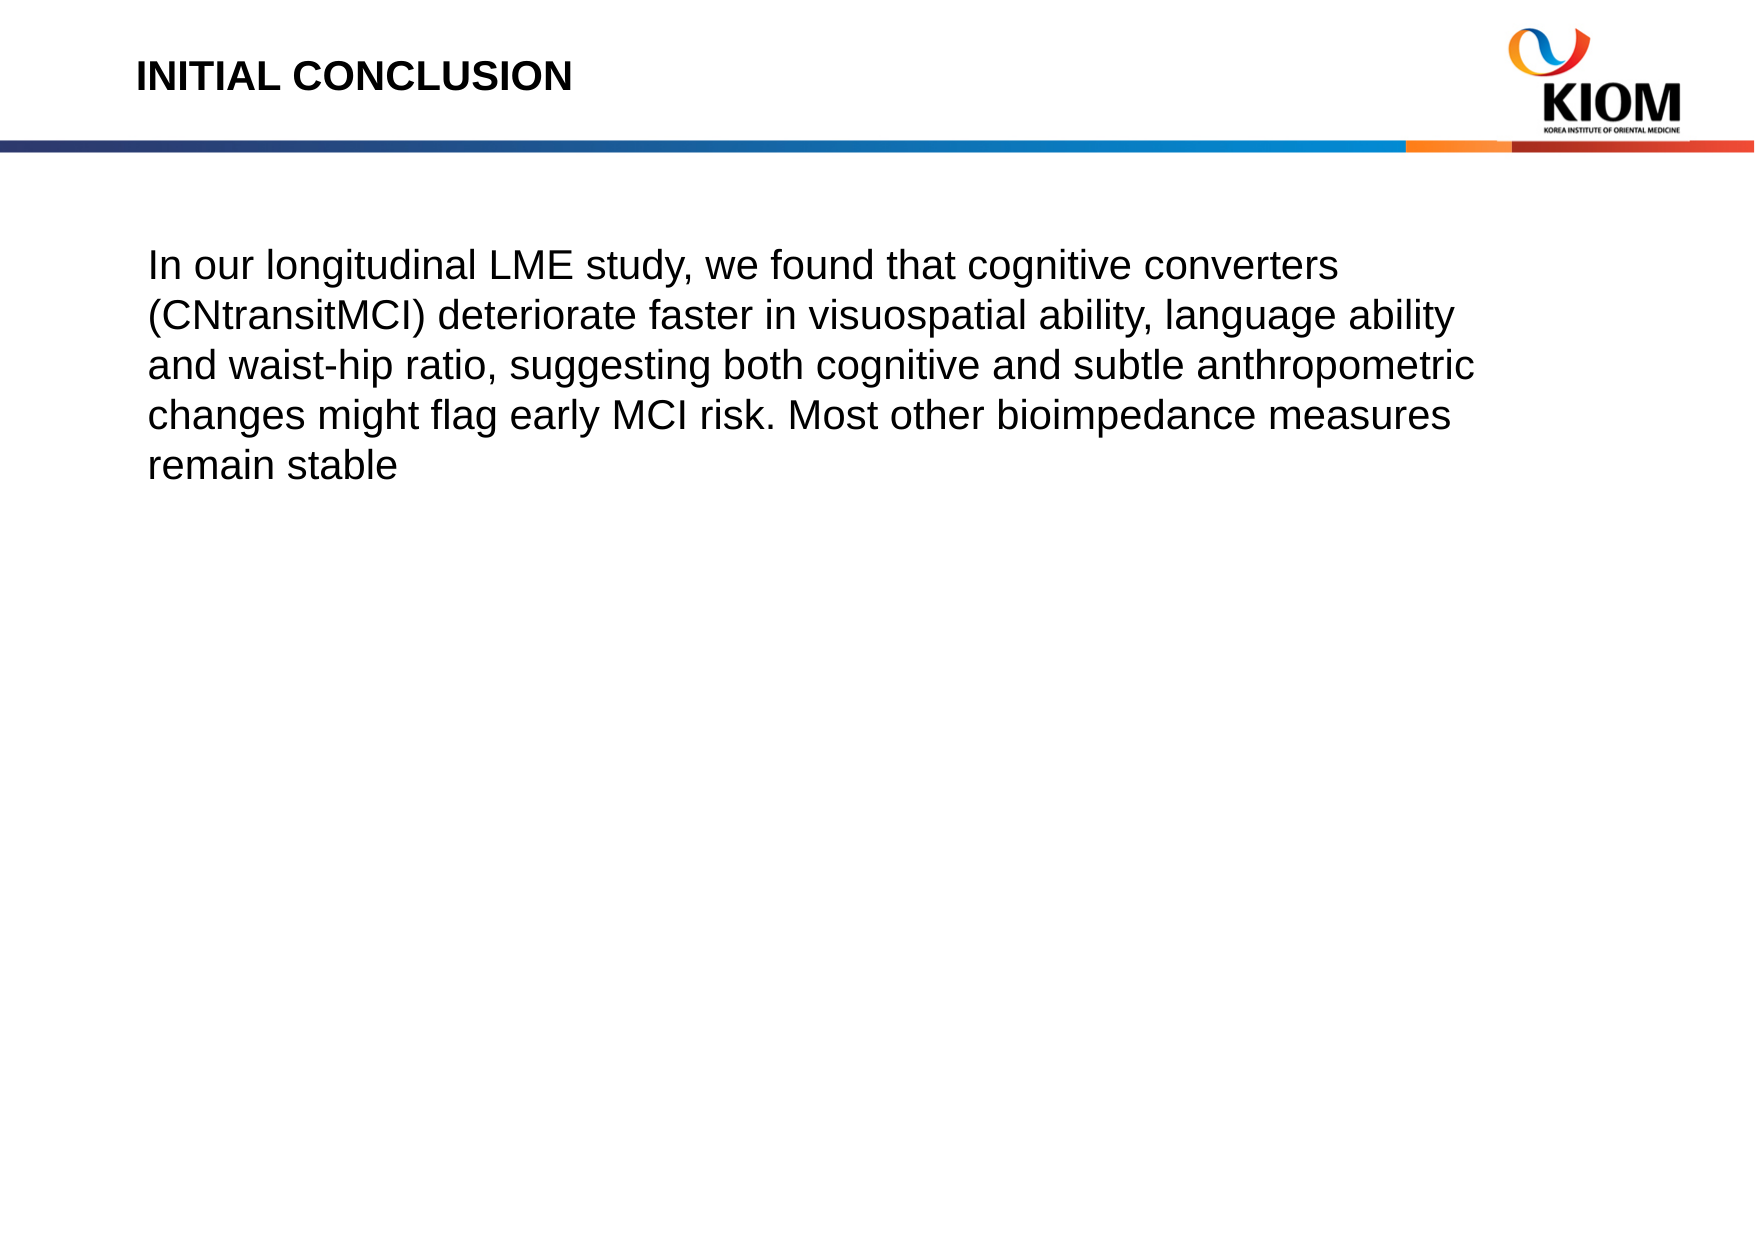

INITIAL CONCLUSION
In our longitudinal LME study, we found that cognitive converters (CNtransitMCI) deteriorate faster in visuospatial ability, language ability and waist-hip ratio, suggesting both cognitive and subtle anthropometric changes might flag early MCI risk. Most other bioimpedance measures remain stable